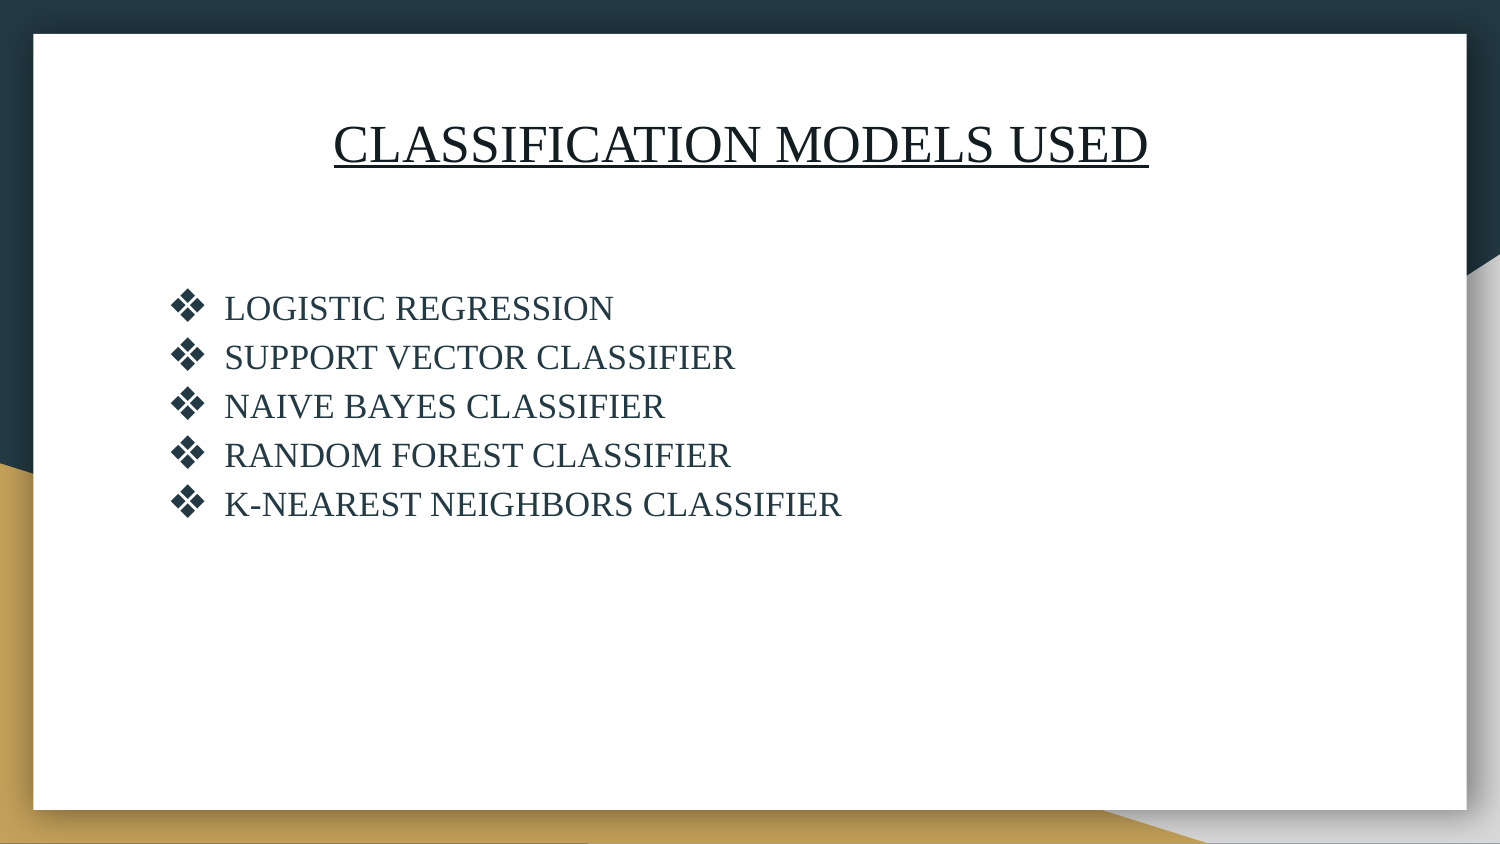

# CLASSIFICATION MODELS USED
LOGISTIC REGRESSION
SUPPORT VECTOR CLASSIFIER
NAIVE BAYES CLASSIFIER
RANDOM FOREST CLASSIFIER
K-NEAREST NEIGHBORS CLASSIFIER